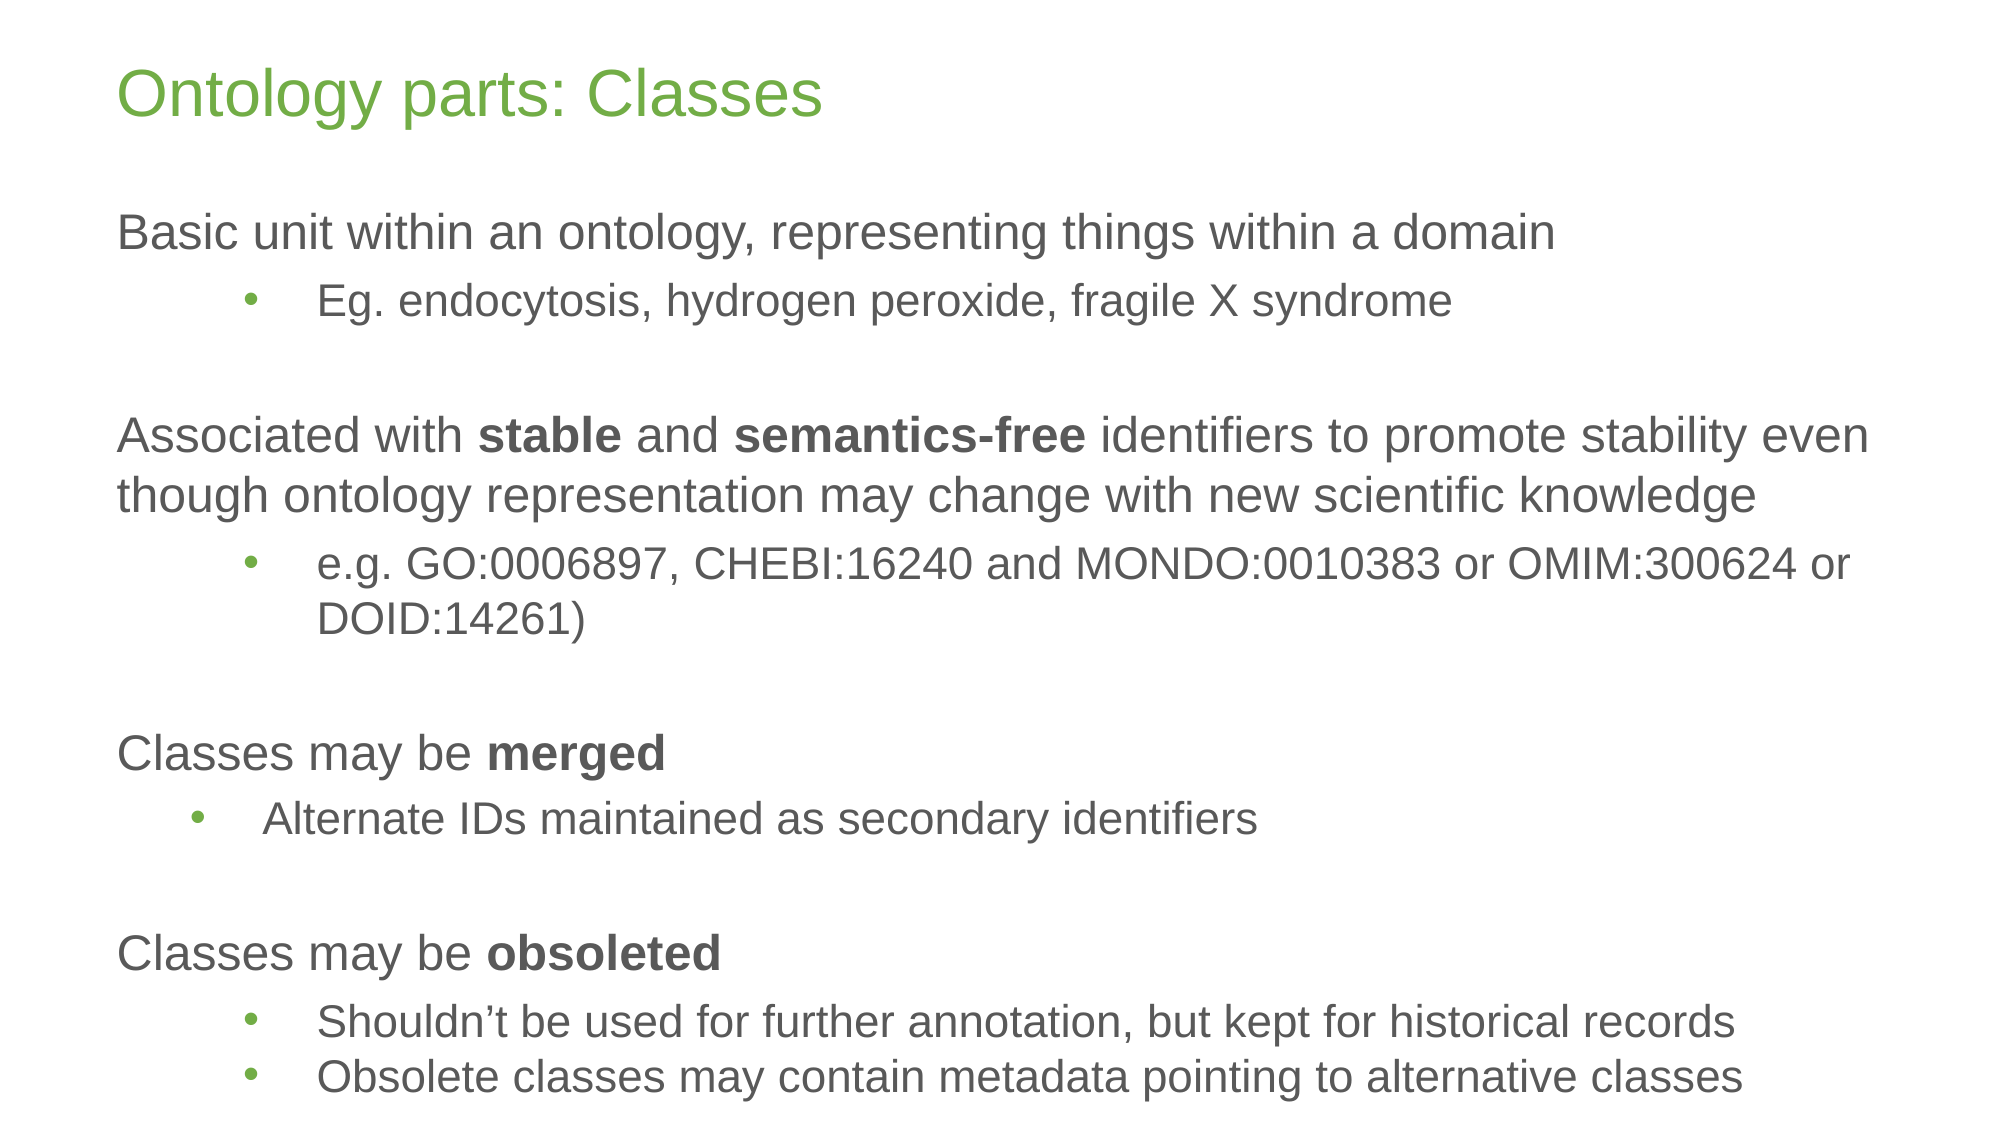

# Ontology parts: Classes
Basic unit within an ontology, representing things within a domain
Eg. endocytosis, hydrogen peroxide, fragile X syndrome

Associated with stable and semantics-free identifiers to promote stability even though ontology representation may change with new scientific knowledge
e.g. GO:0006897, CHEBI:16240 and MONDO:0010383 or OMIM:300624 or DOID:14261)

Classes may be merged
Alternate IDs maintained as secondary identifiers

Classes may be obsoleted
Shouldn’t be used for further annotation, but kept for historical records
Obsolete classes may contain metadata pointing to alternative classes